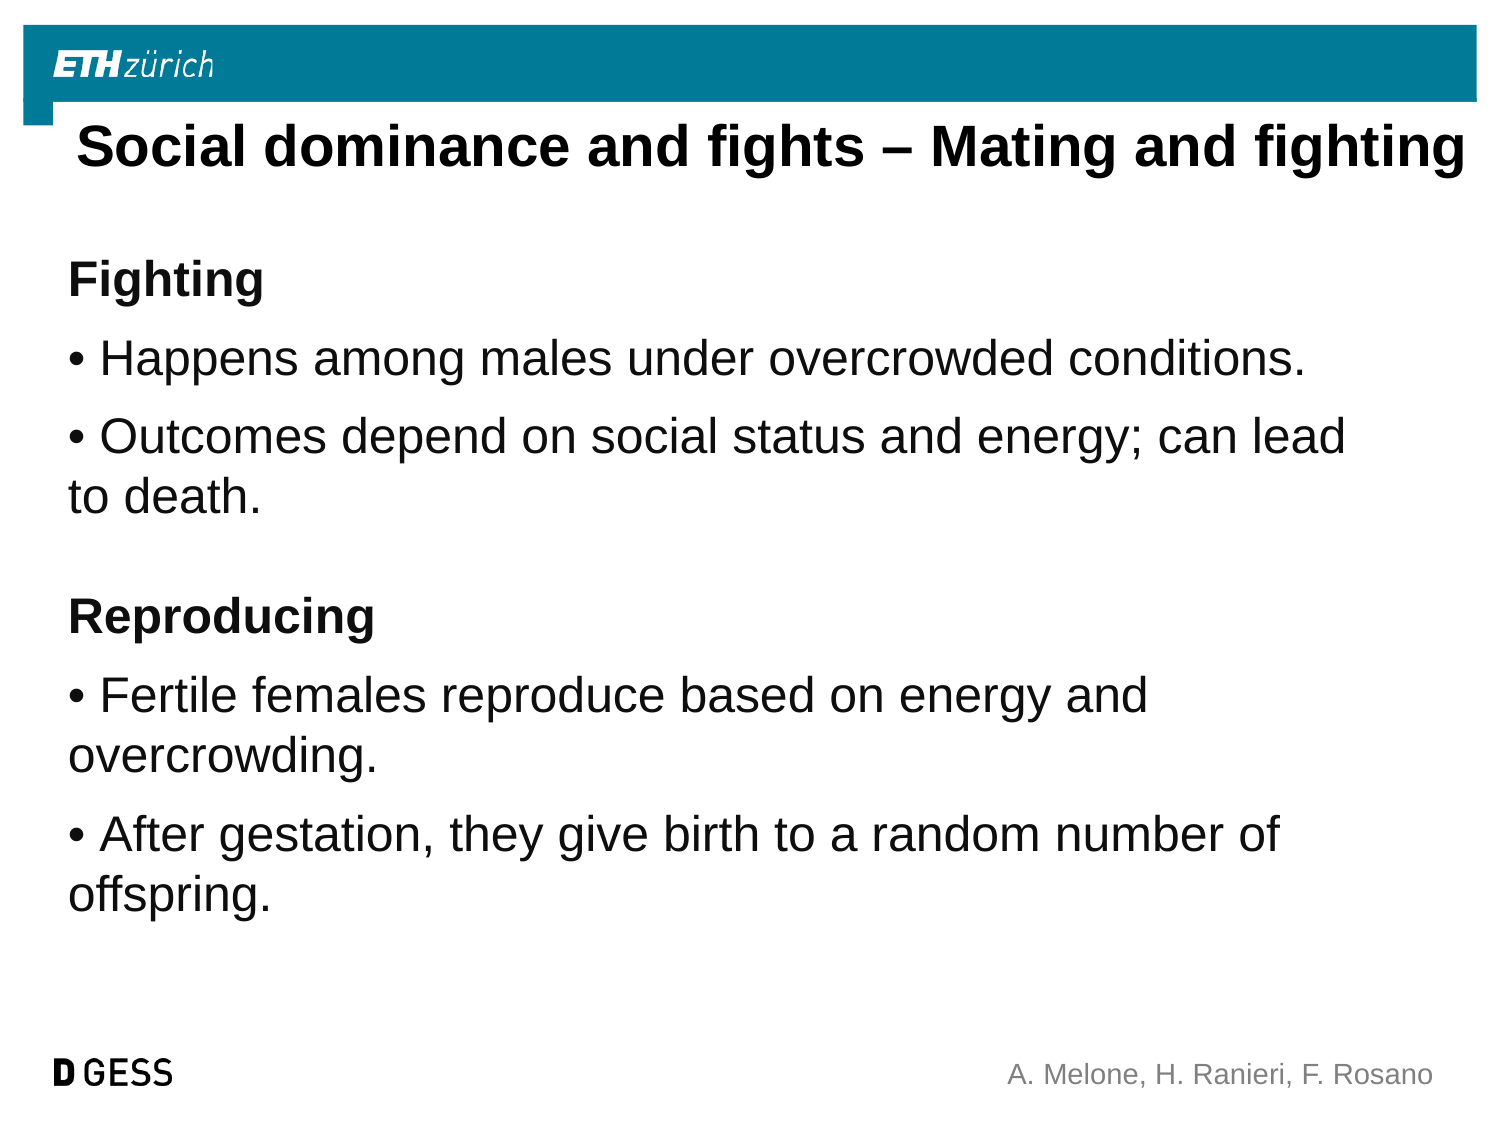

# Social dominance and fights – Mating and fighting
Fighting
• Happens among males under overcrowded conditions.
• Outcomes depend on social status and energy; can lead to death.

Reproducing
• Fertile females reproduce based on energy and overcrowding.
• After gestation, they give birth to a random number of offspring.
A. Melone, H. Ranieri, F. Rosano